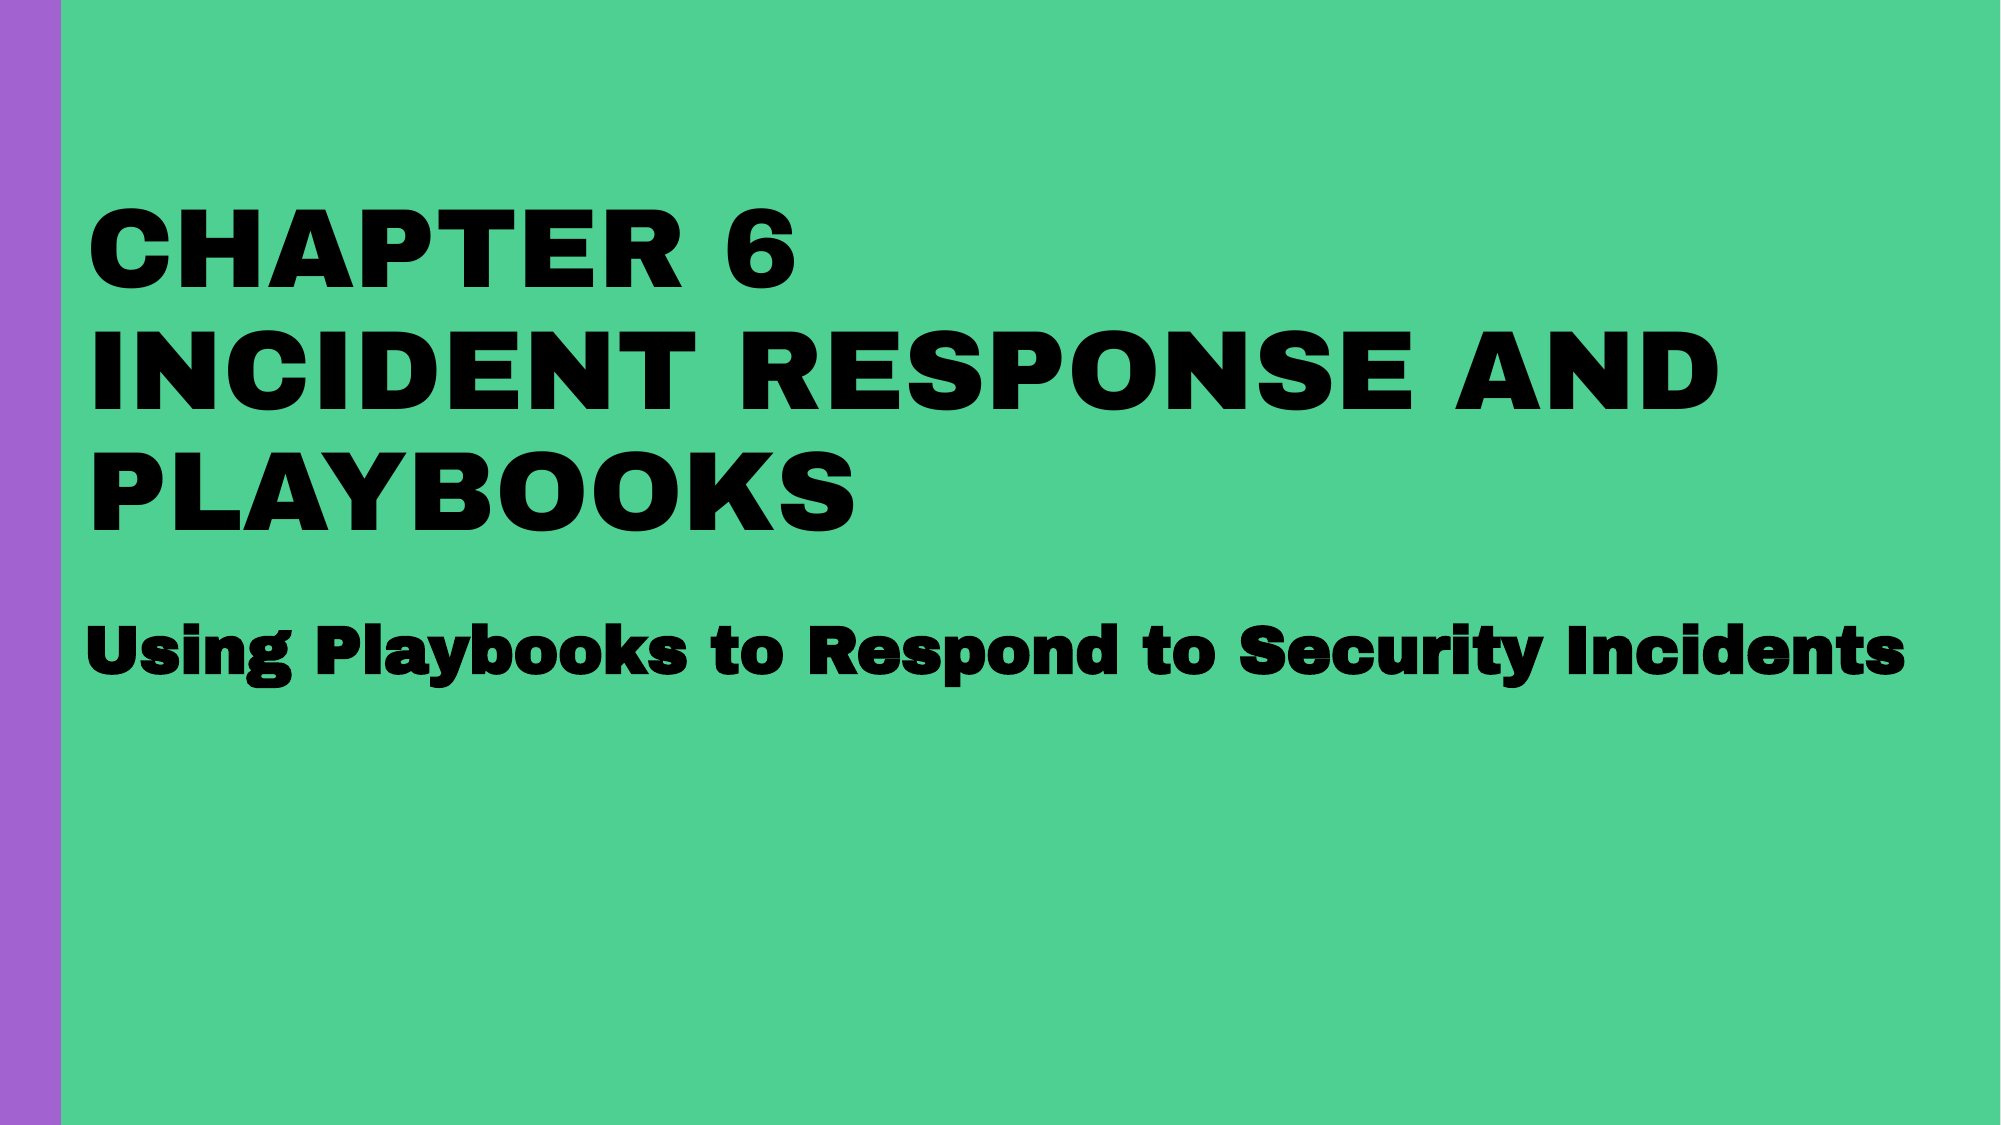

# Chapter 6 Incident Response and Playbooks
Using Playbooks to Respond to Security Incidents